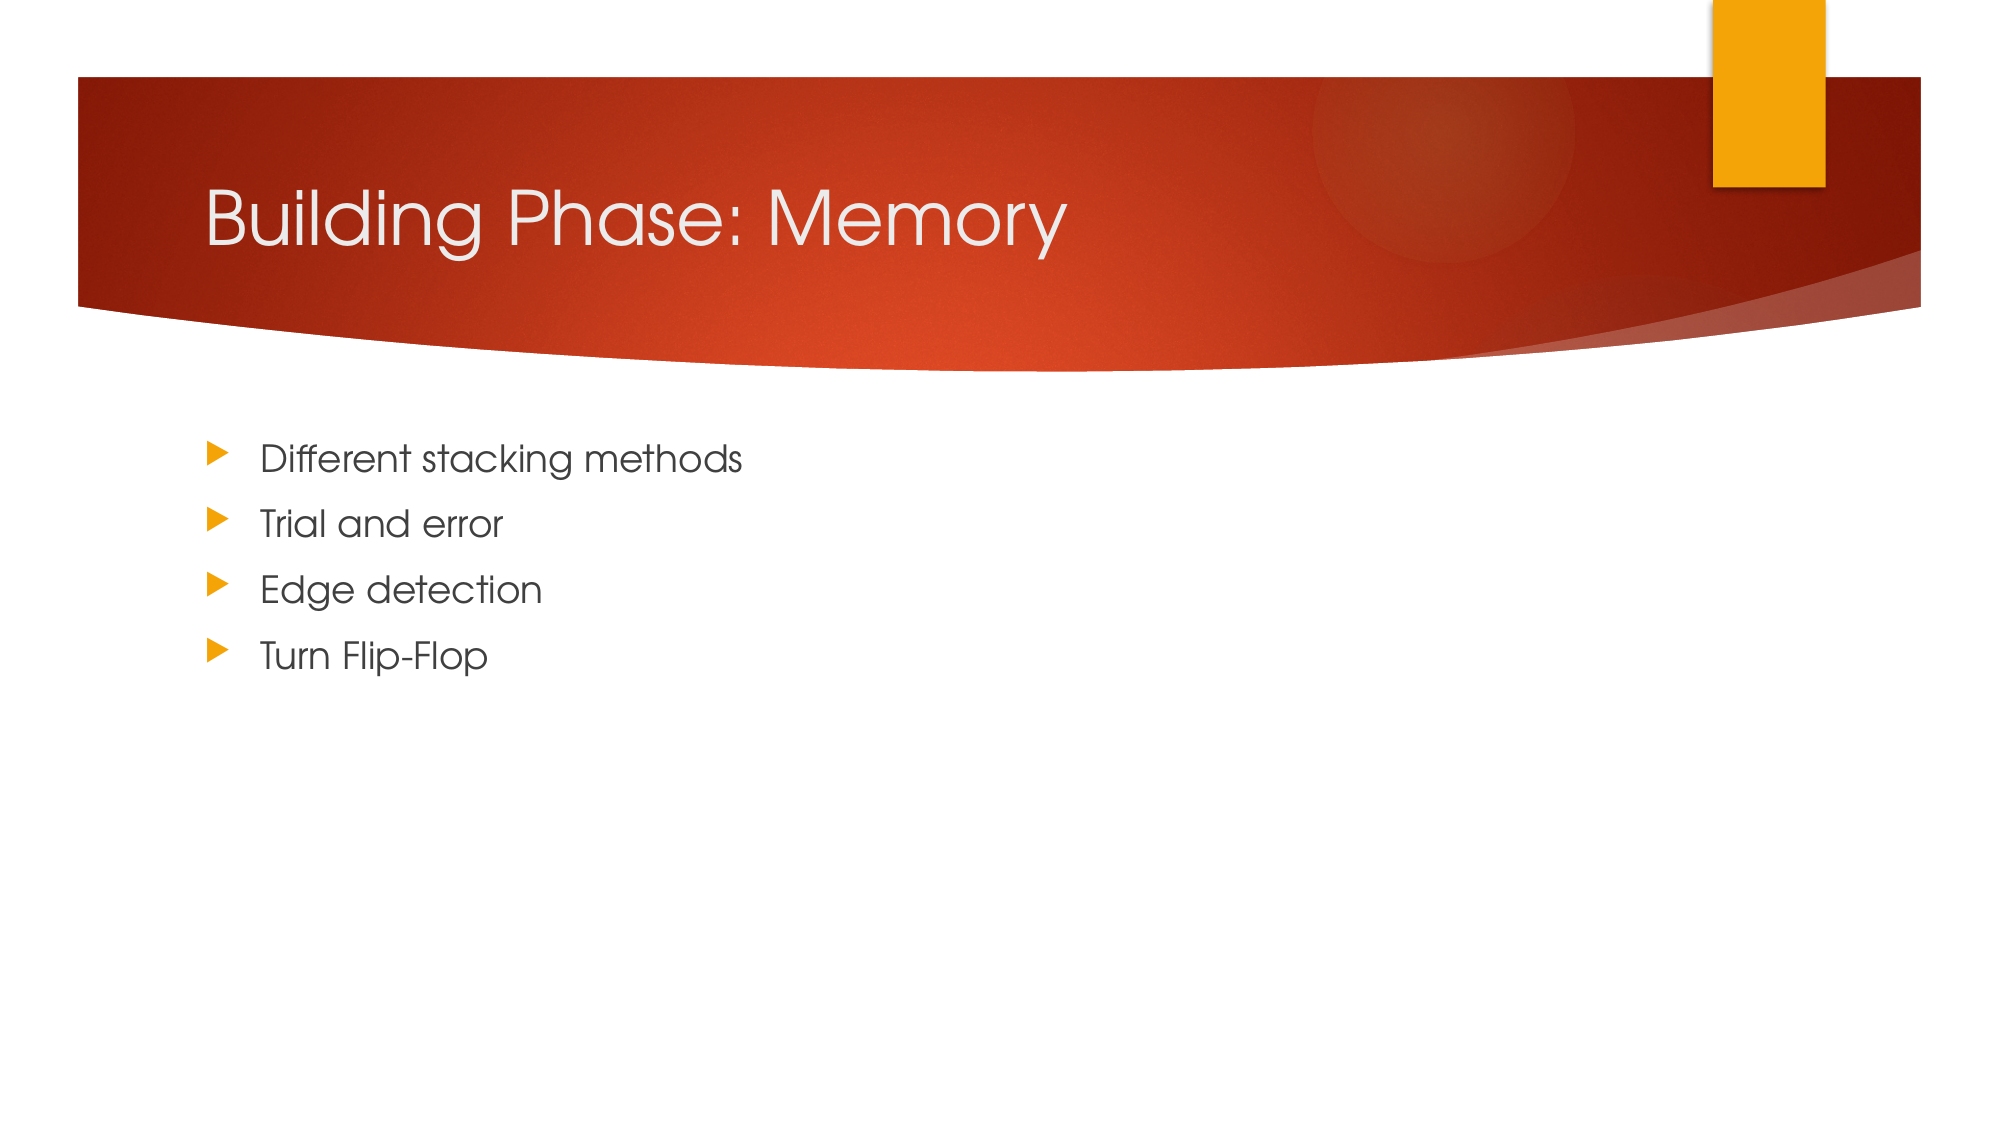

# Building Phase: Memory
Different stacking methods
Trial and error
Edge detection
Turn Flip-Flop